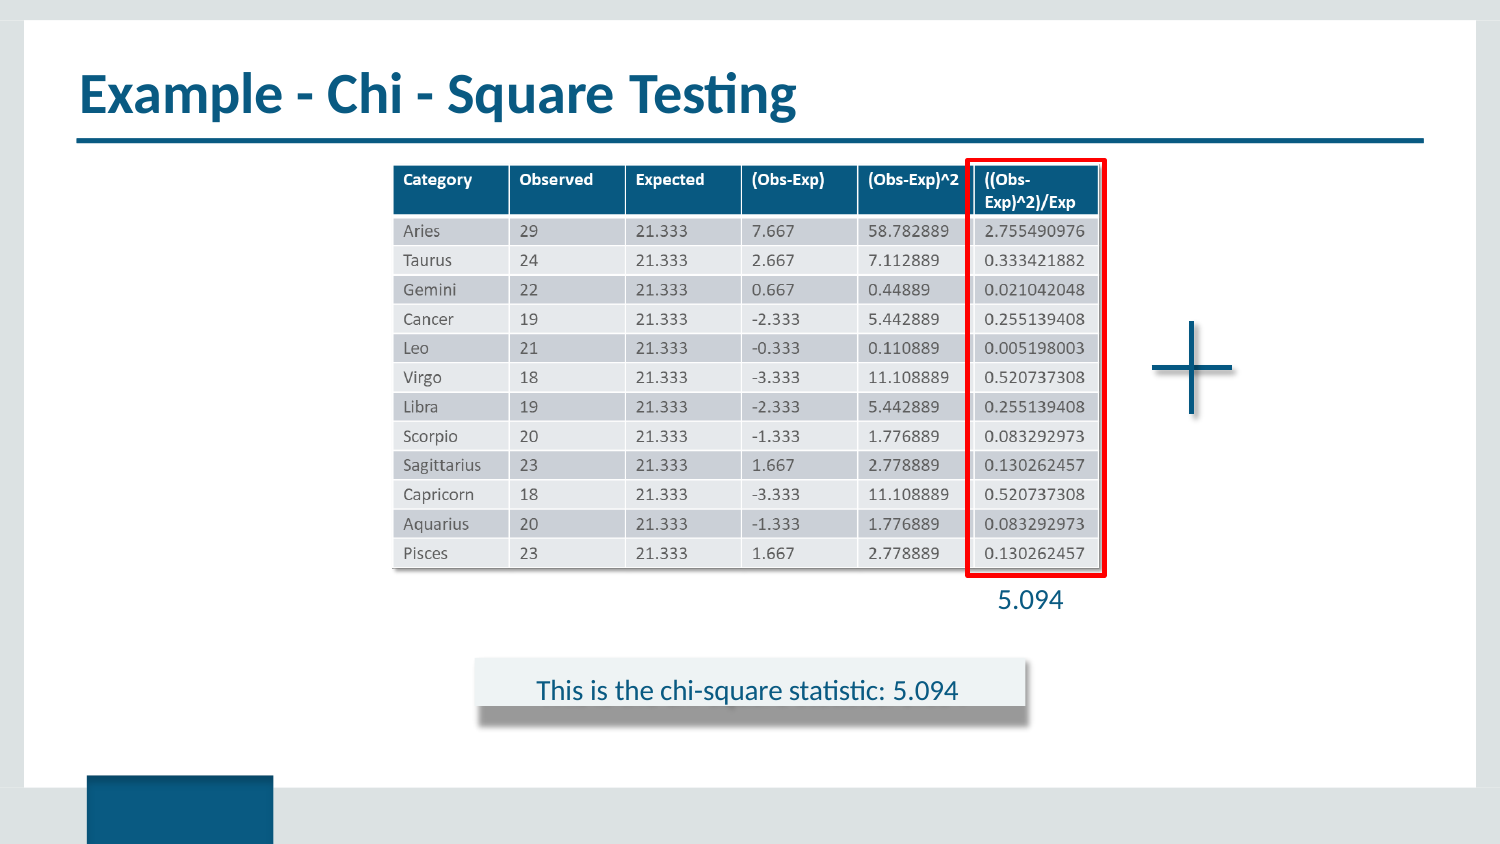

# Example - Chi - Square Testing

5.094

This is the chi-square statistic: 5.094